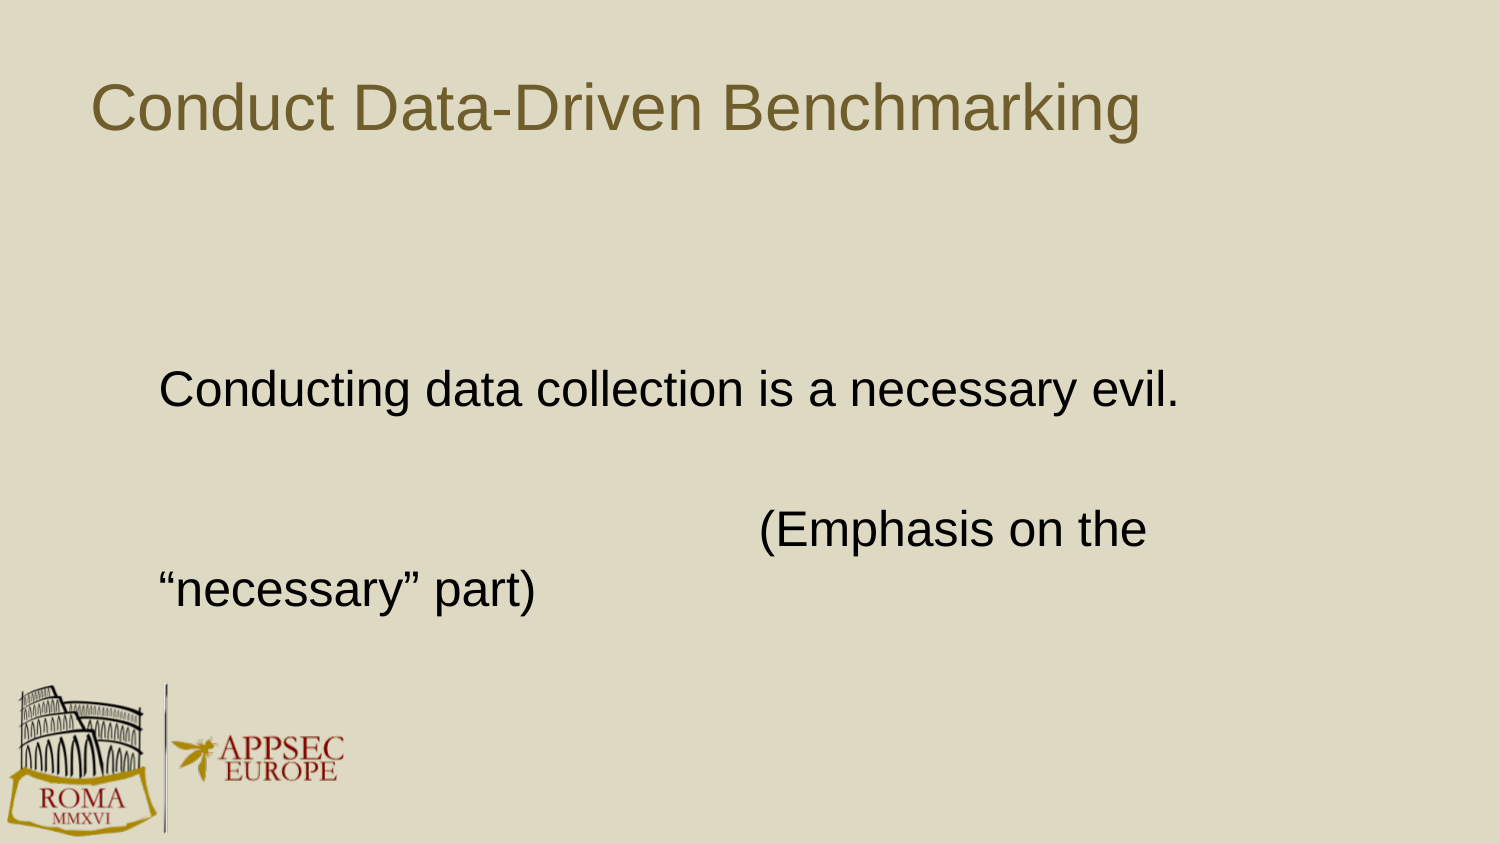

# Conduct Data-Driven Benchmarking

Conducting data collection is a necessary evil.

				(Emphasis on the “necessary” part)